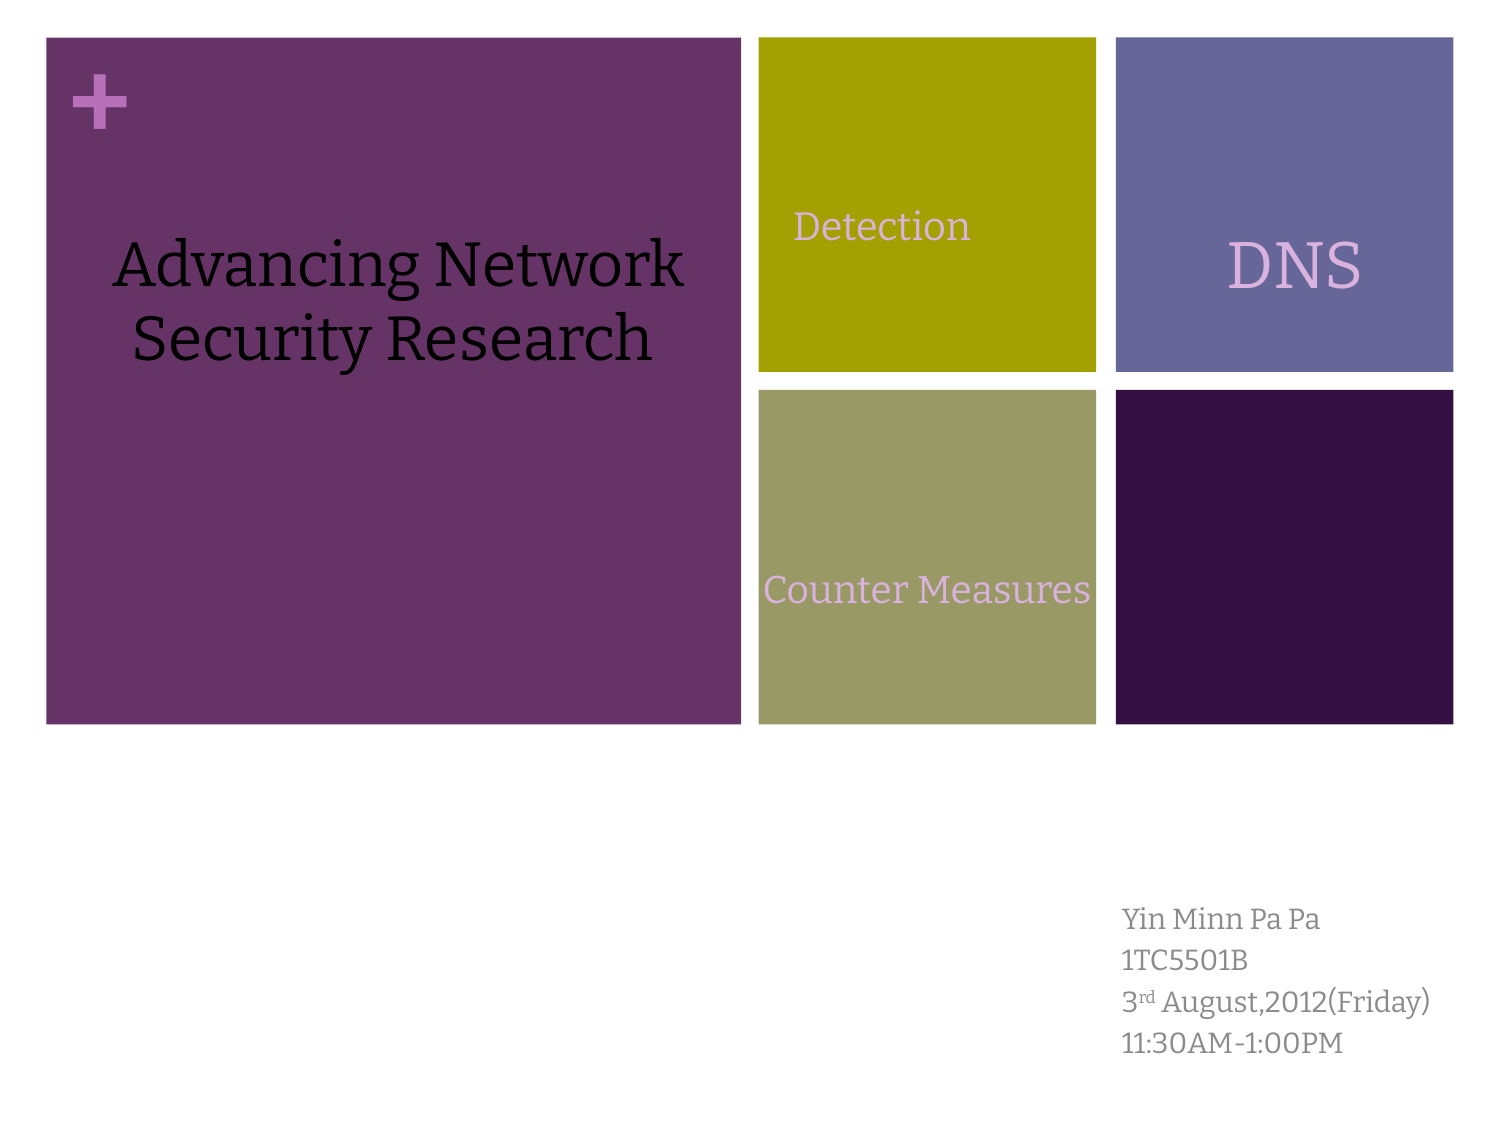

Detection

DNS
# Advancing Network Security Research

Counter Measures

Yin Minn Pa Pa
1TC5501B
3rd August,2012(Friday)
11:30AM-1:00PM

1